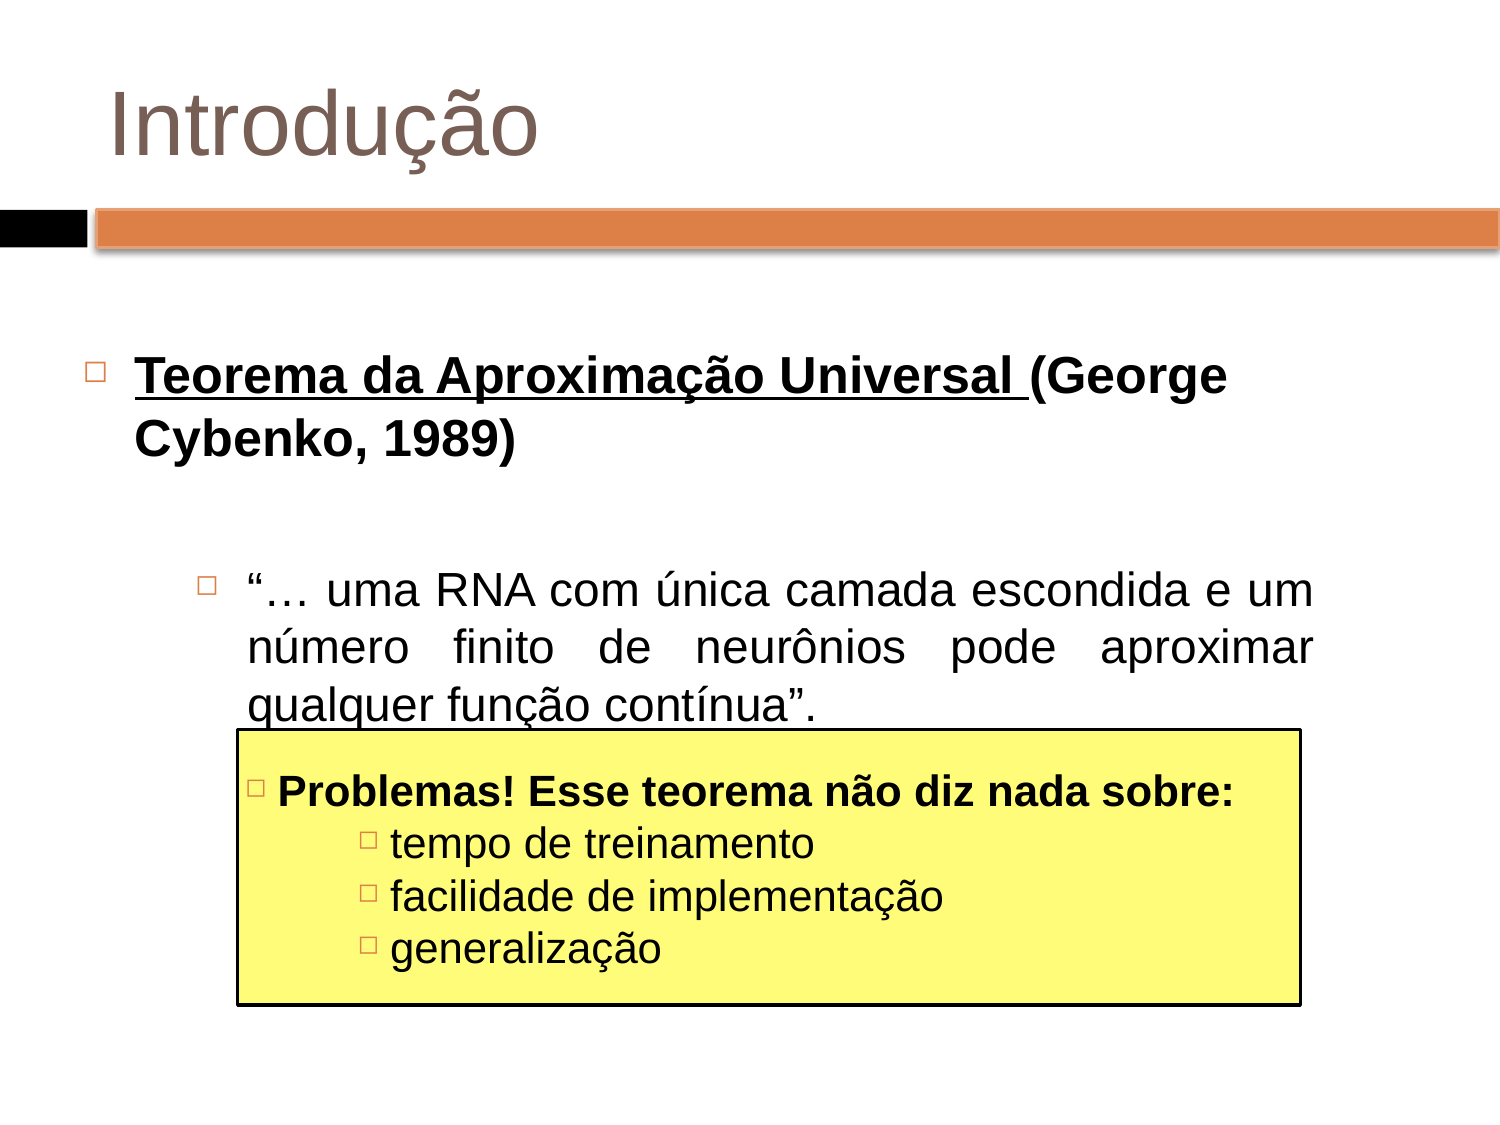

# Introdução

Teorema da Aproximação Universal (George Cybenko, 1989)

“… uma RNA com única camada escondida e um número finito de neurônios pode aproximar qualquer função contínua”.
Problemas! Esse teorema não diz nada sobre:
tempo de treinamento
facilidade de implementação
generalização
5